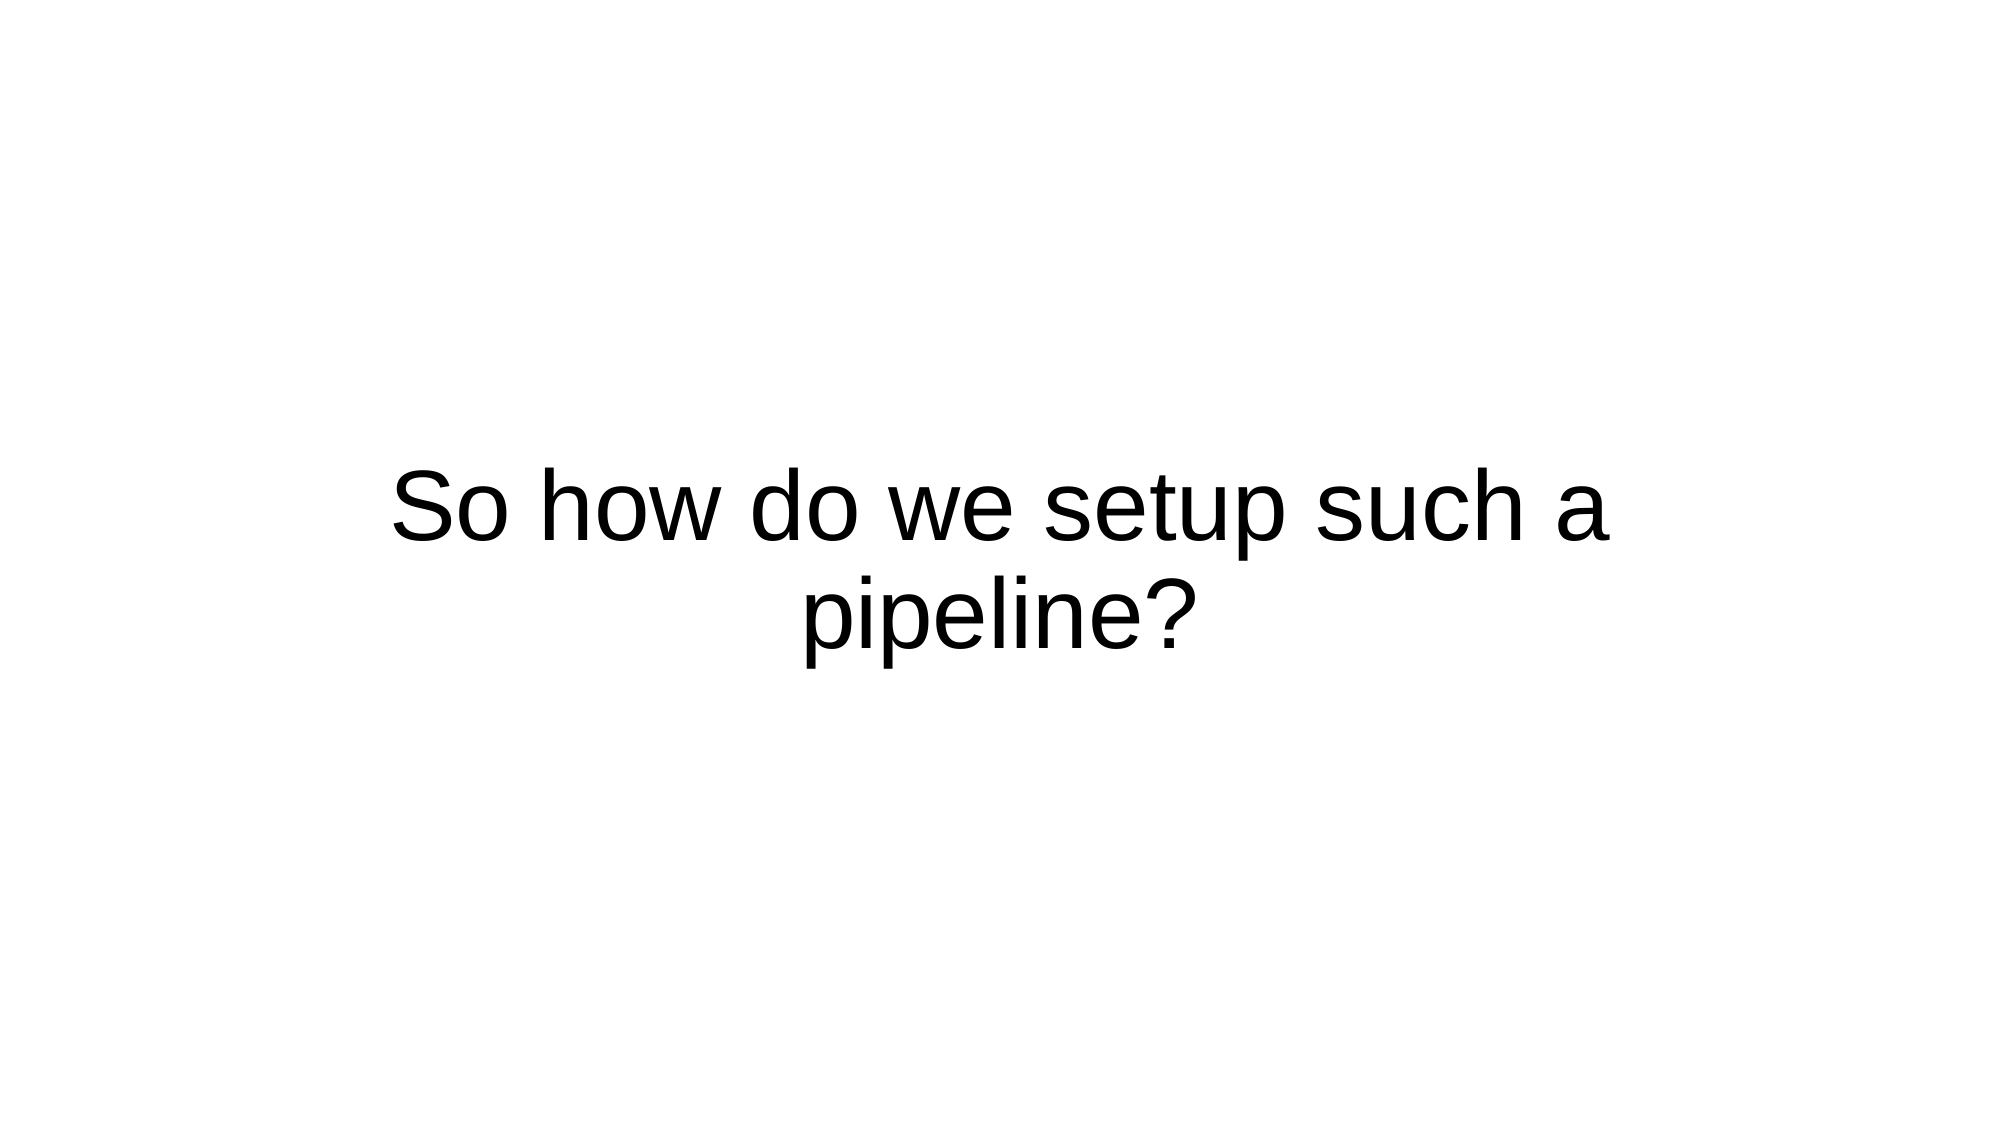

# So how do we setup such a pipeline?